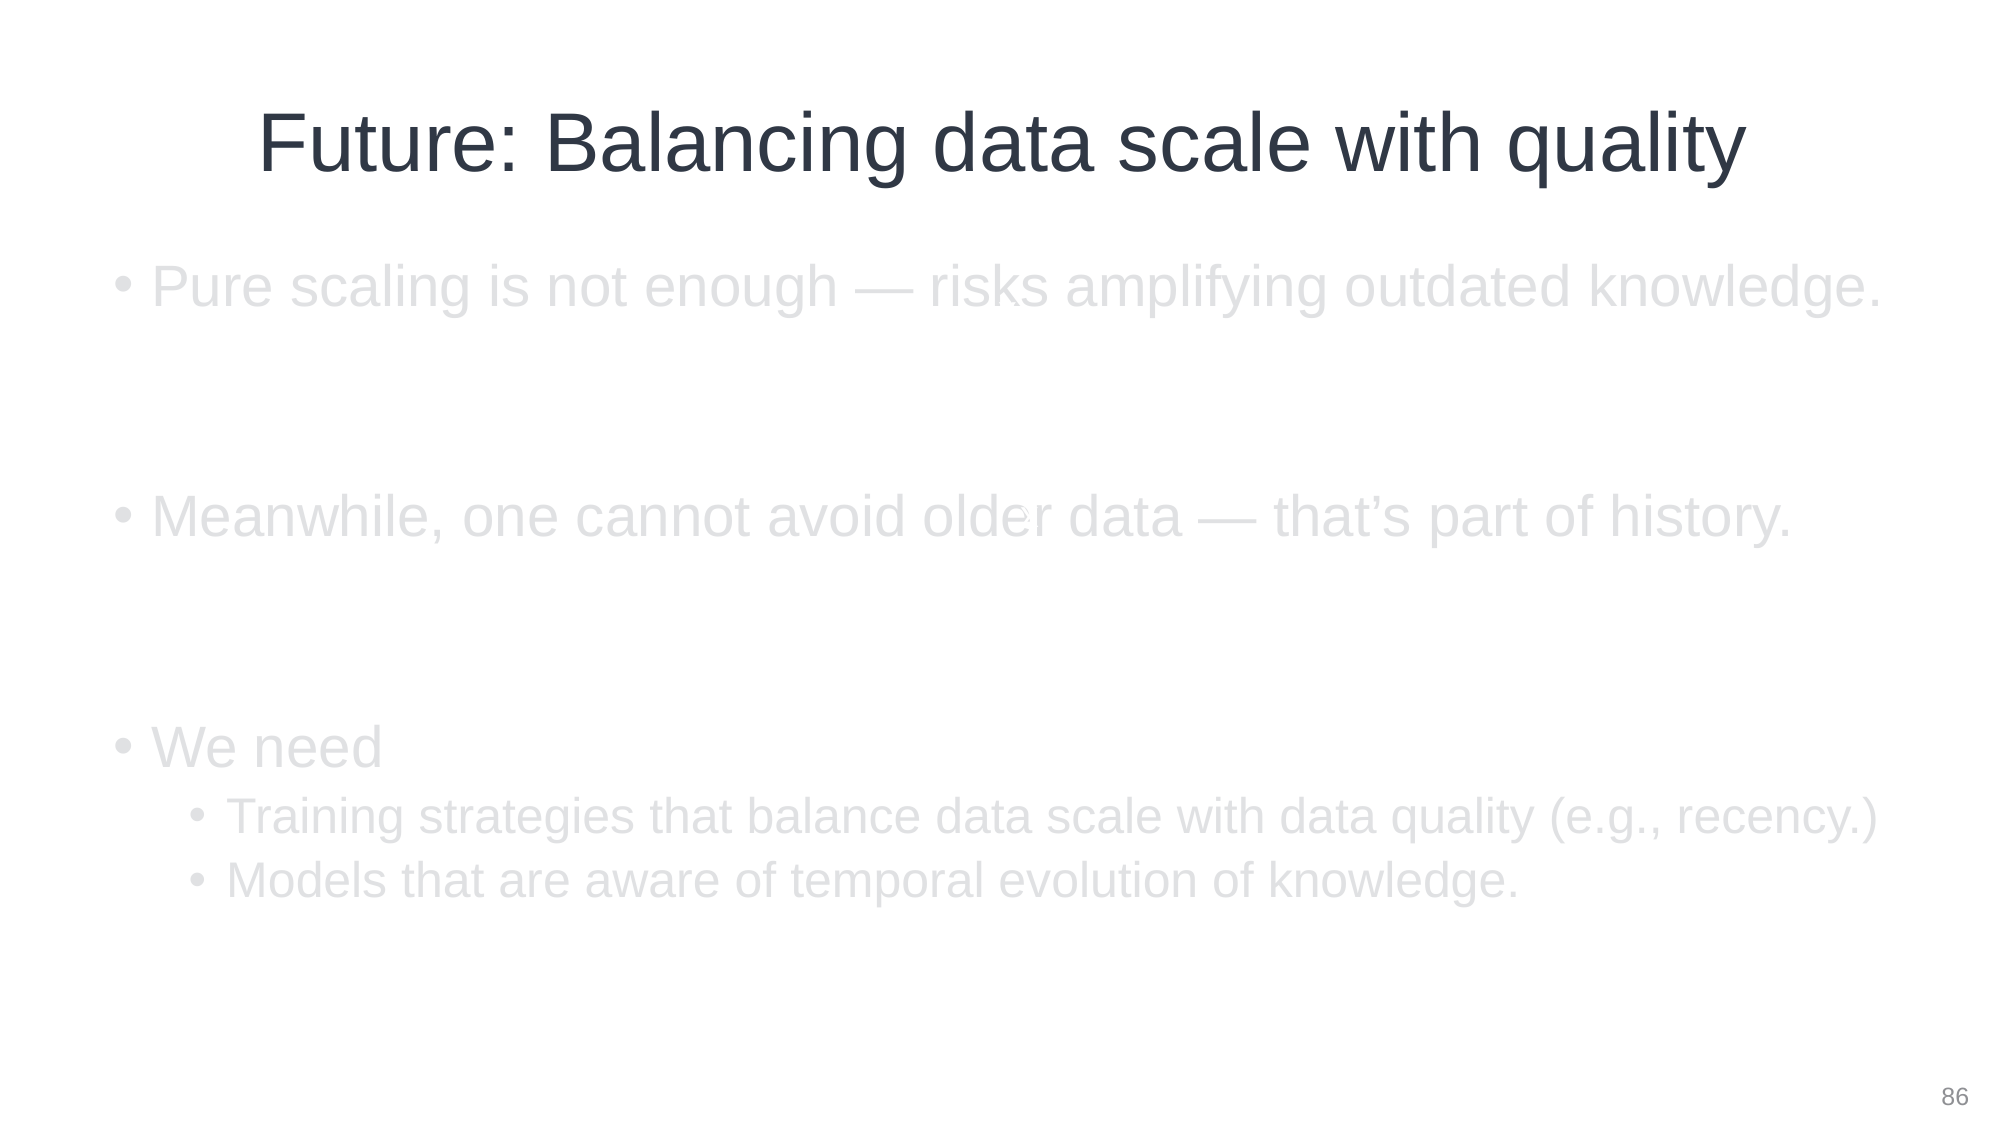

# Future: Balancing data scale with quality
x
Pure scaling is not enough — risks amplifying outdated knowledge.

Meanwhile, one cannot avoid older data — that’s part of history.

We need
Training strategies that balance data scale with data quality (e.g., recency.)
Models that are aware of temporal evolution of knowledge.
x
x
86